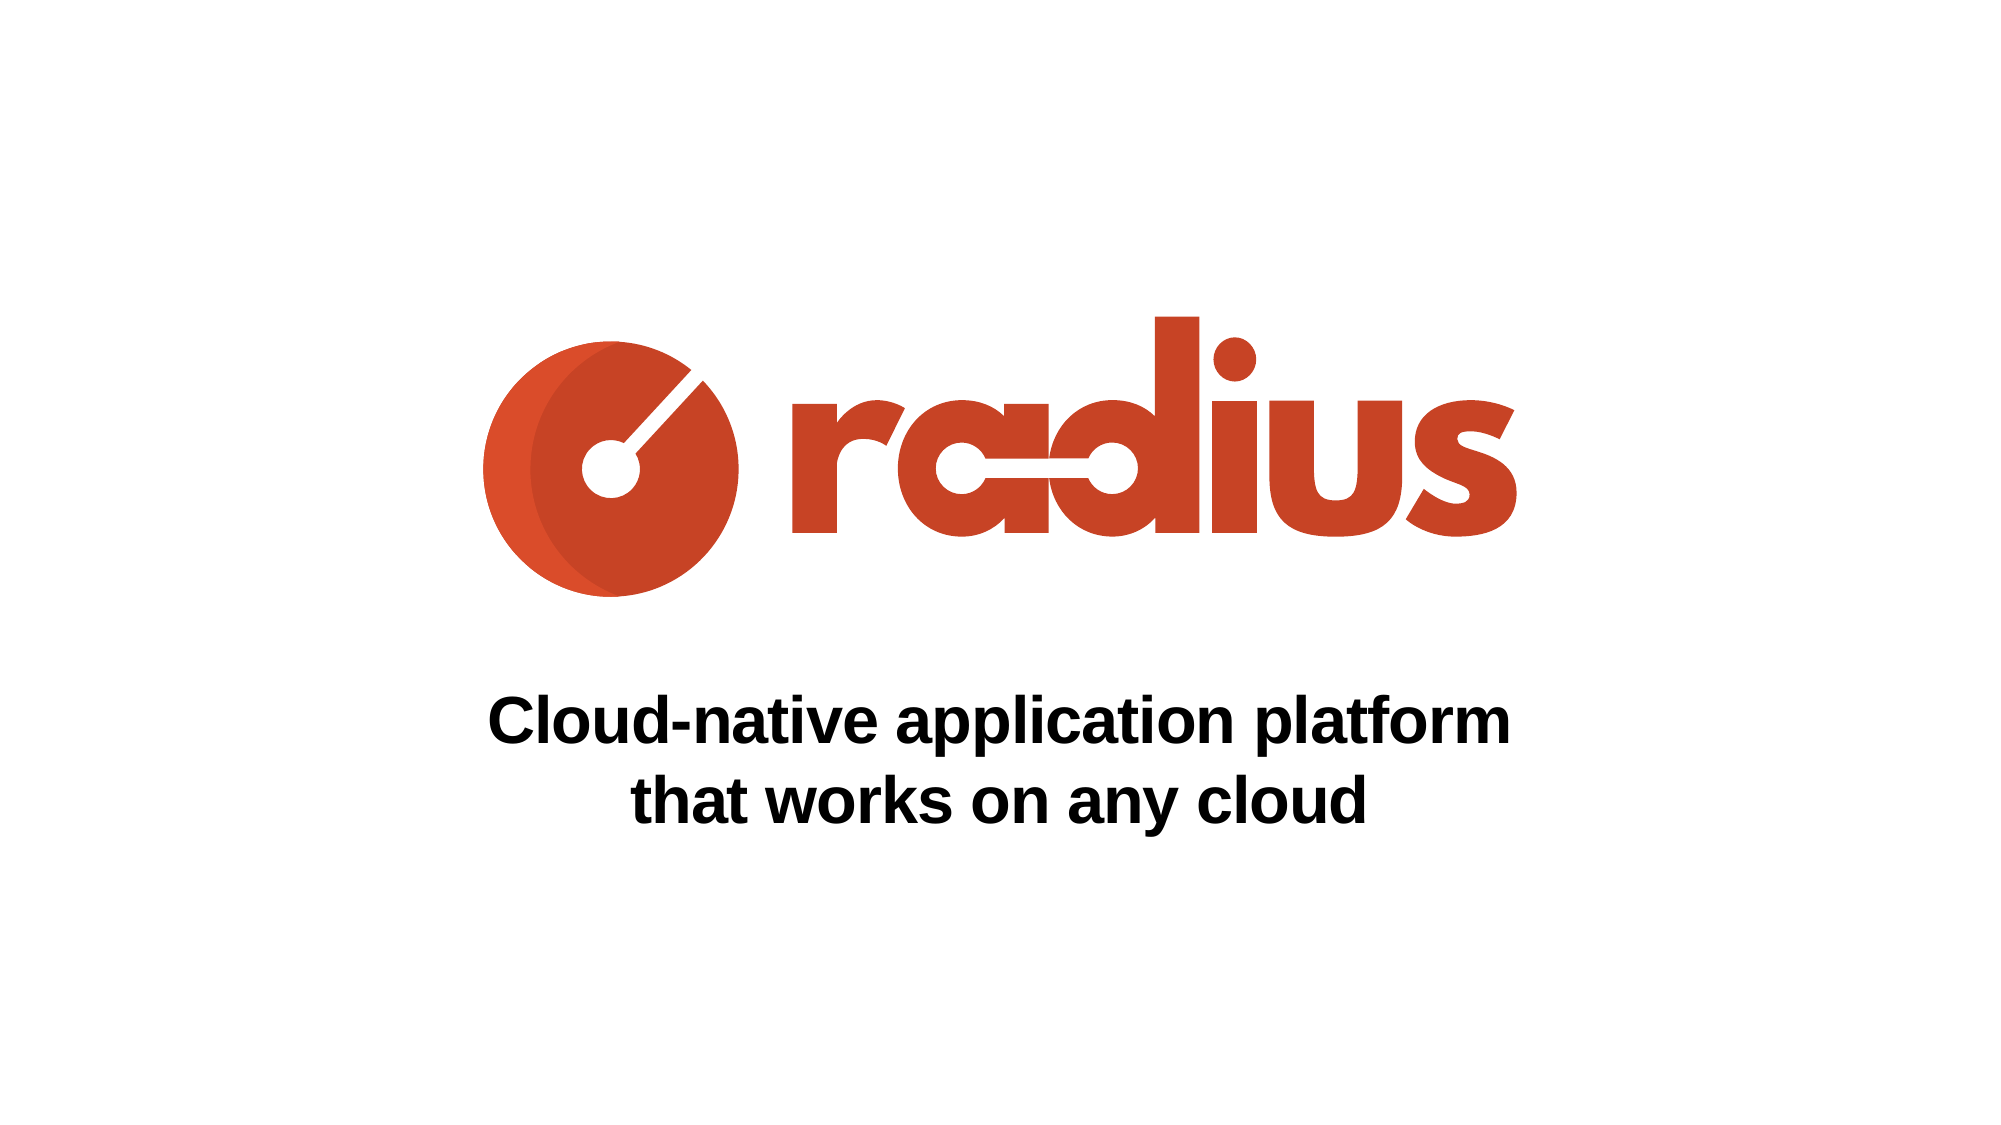

Cloud-native application platform
that works on any cloud